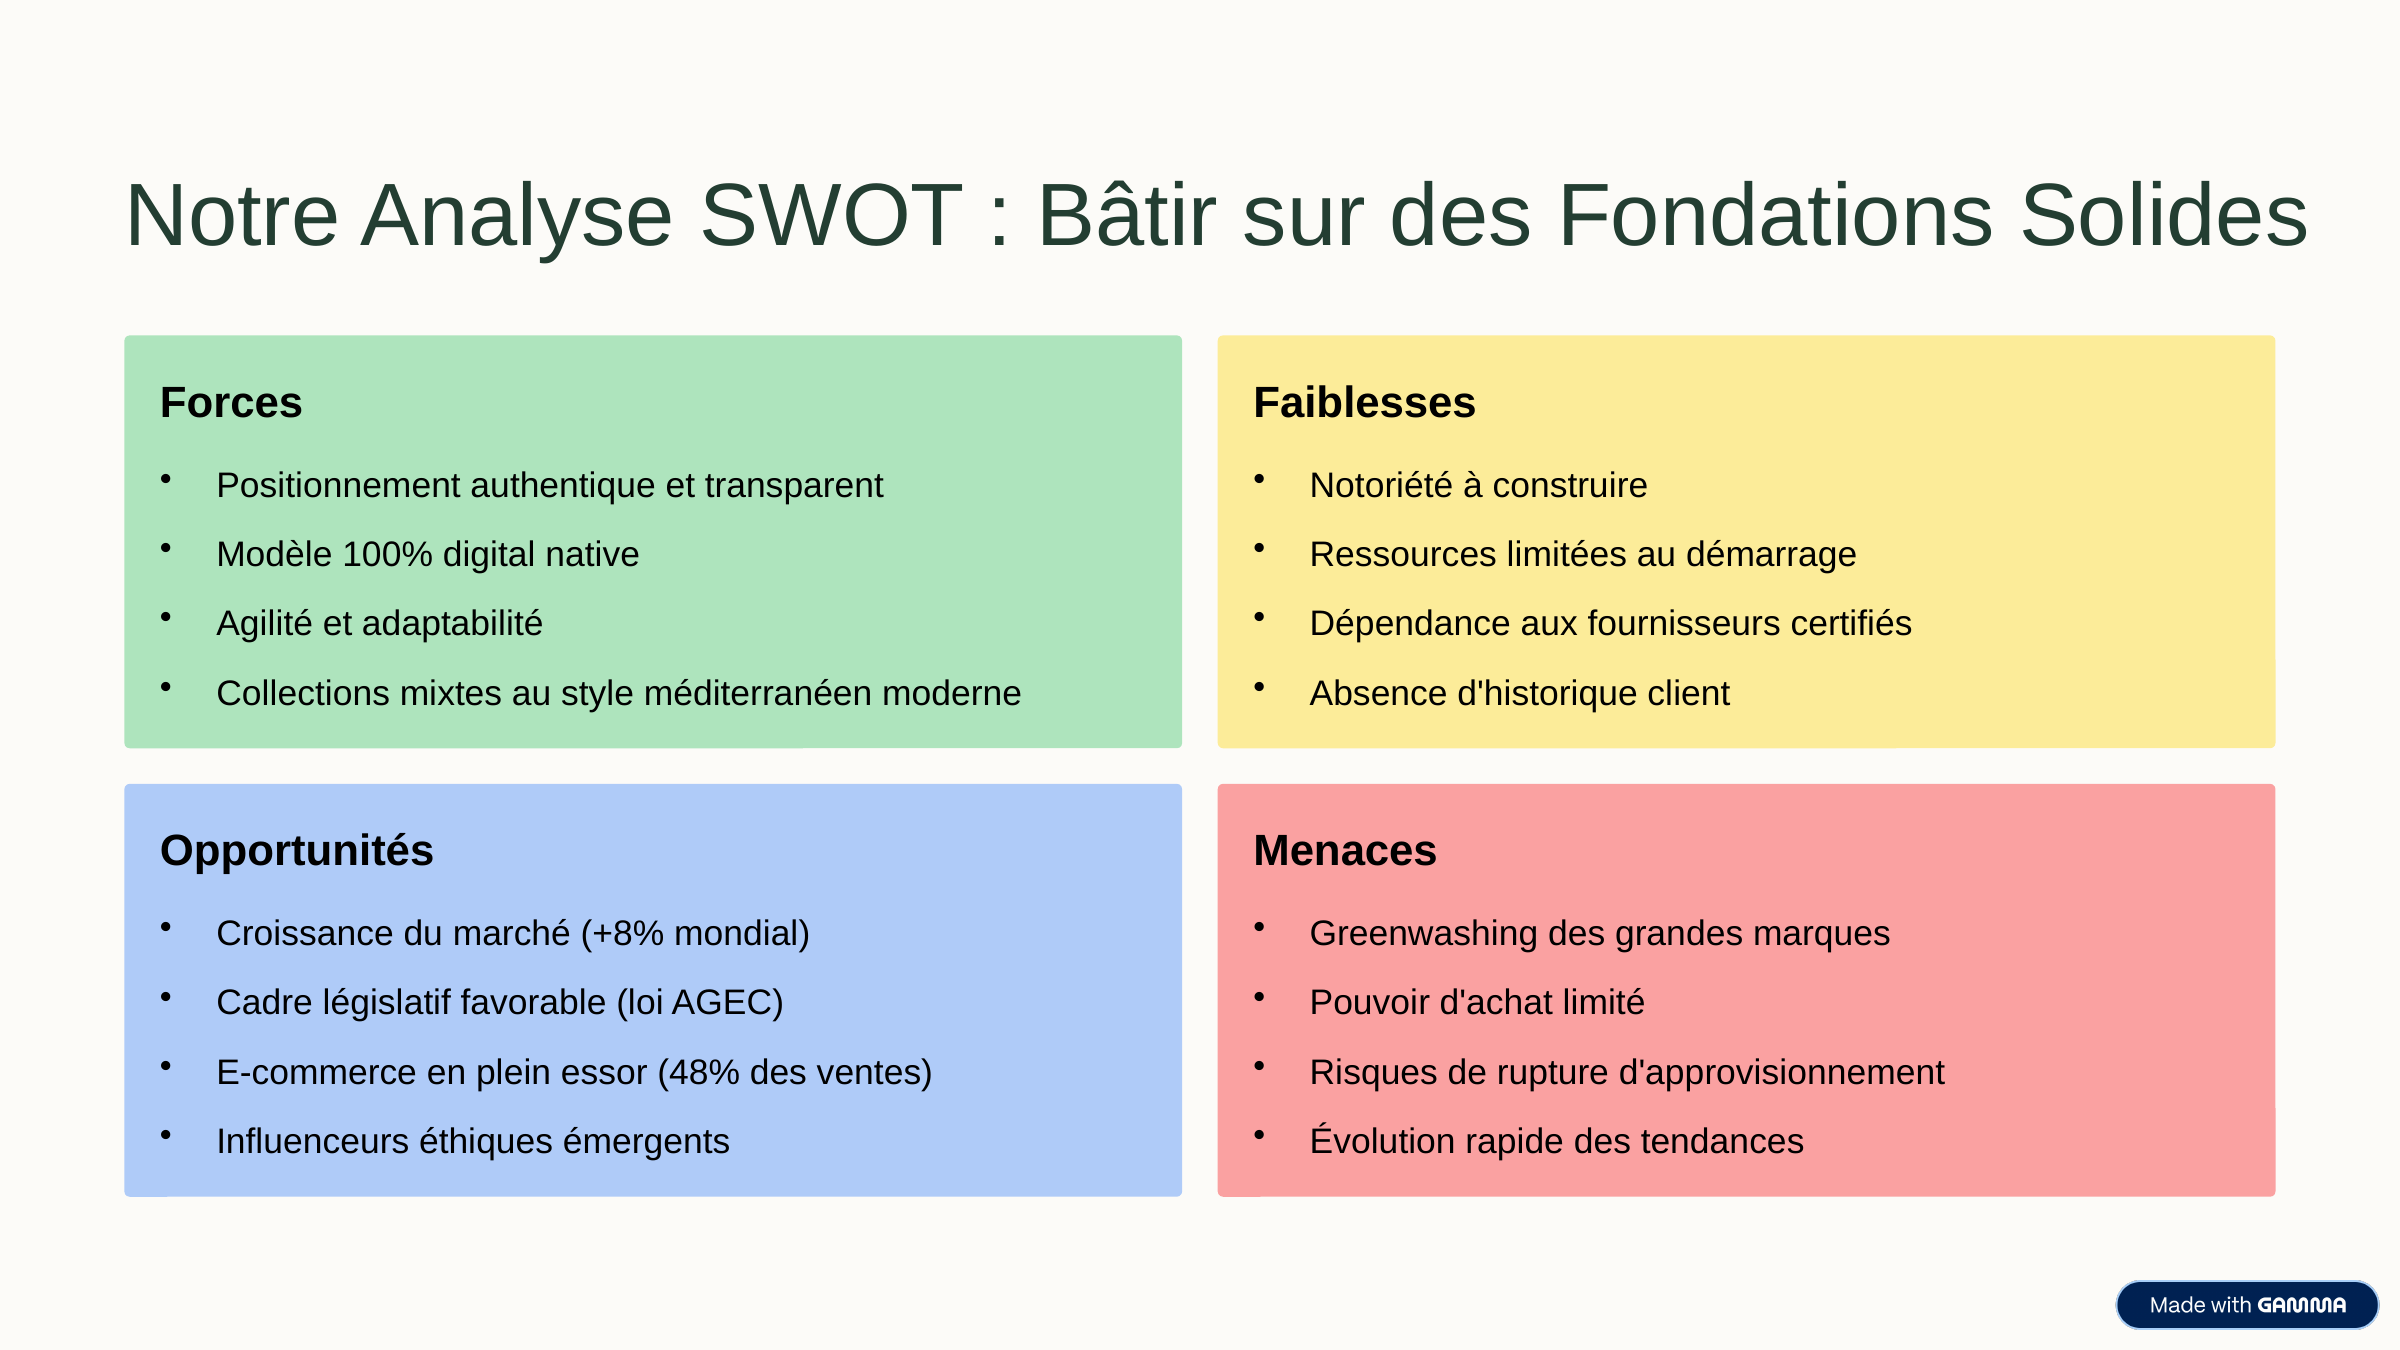

Notre Analyse SWOT : Bâtir sur des Fondations Solides

Forces
Faiblesses
Positionnement authentique et transparent
Notoriété à construire
Modèle 100% digital native
Ressources limitées au démarrage
Agilité et adaptabilité
Dépendance aux fournisseurs certifiés
Collections mixtes au style méditerranéen moderne
Absence d'historique client

Opportunités
Menaces
Croissance du marché (+8% mondial)
Greenwashing des grandes marques
Cadre législatif favorable (loi AGEC)
Pouvoir d'achat limité
E-commerce en plein essor (48% des ventes)
Risques de rupture d'approvisionnement
Influenceurs éthiques émergents
Évolution rapide des tendances